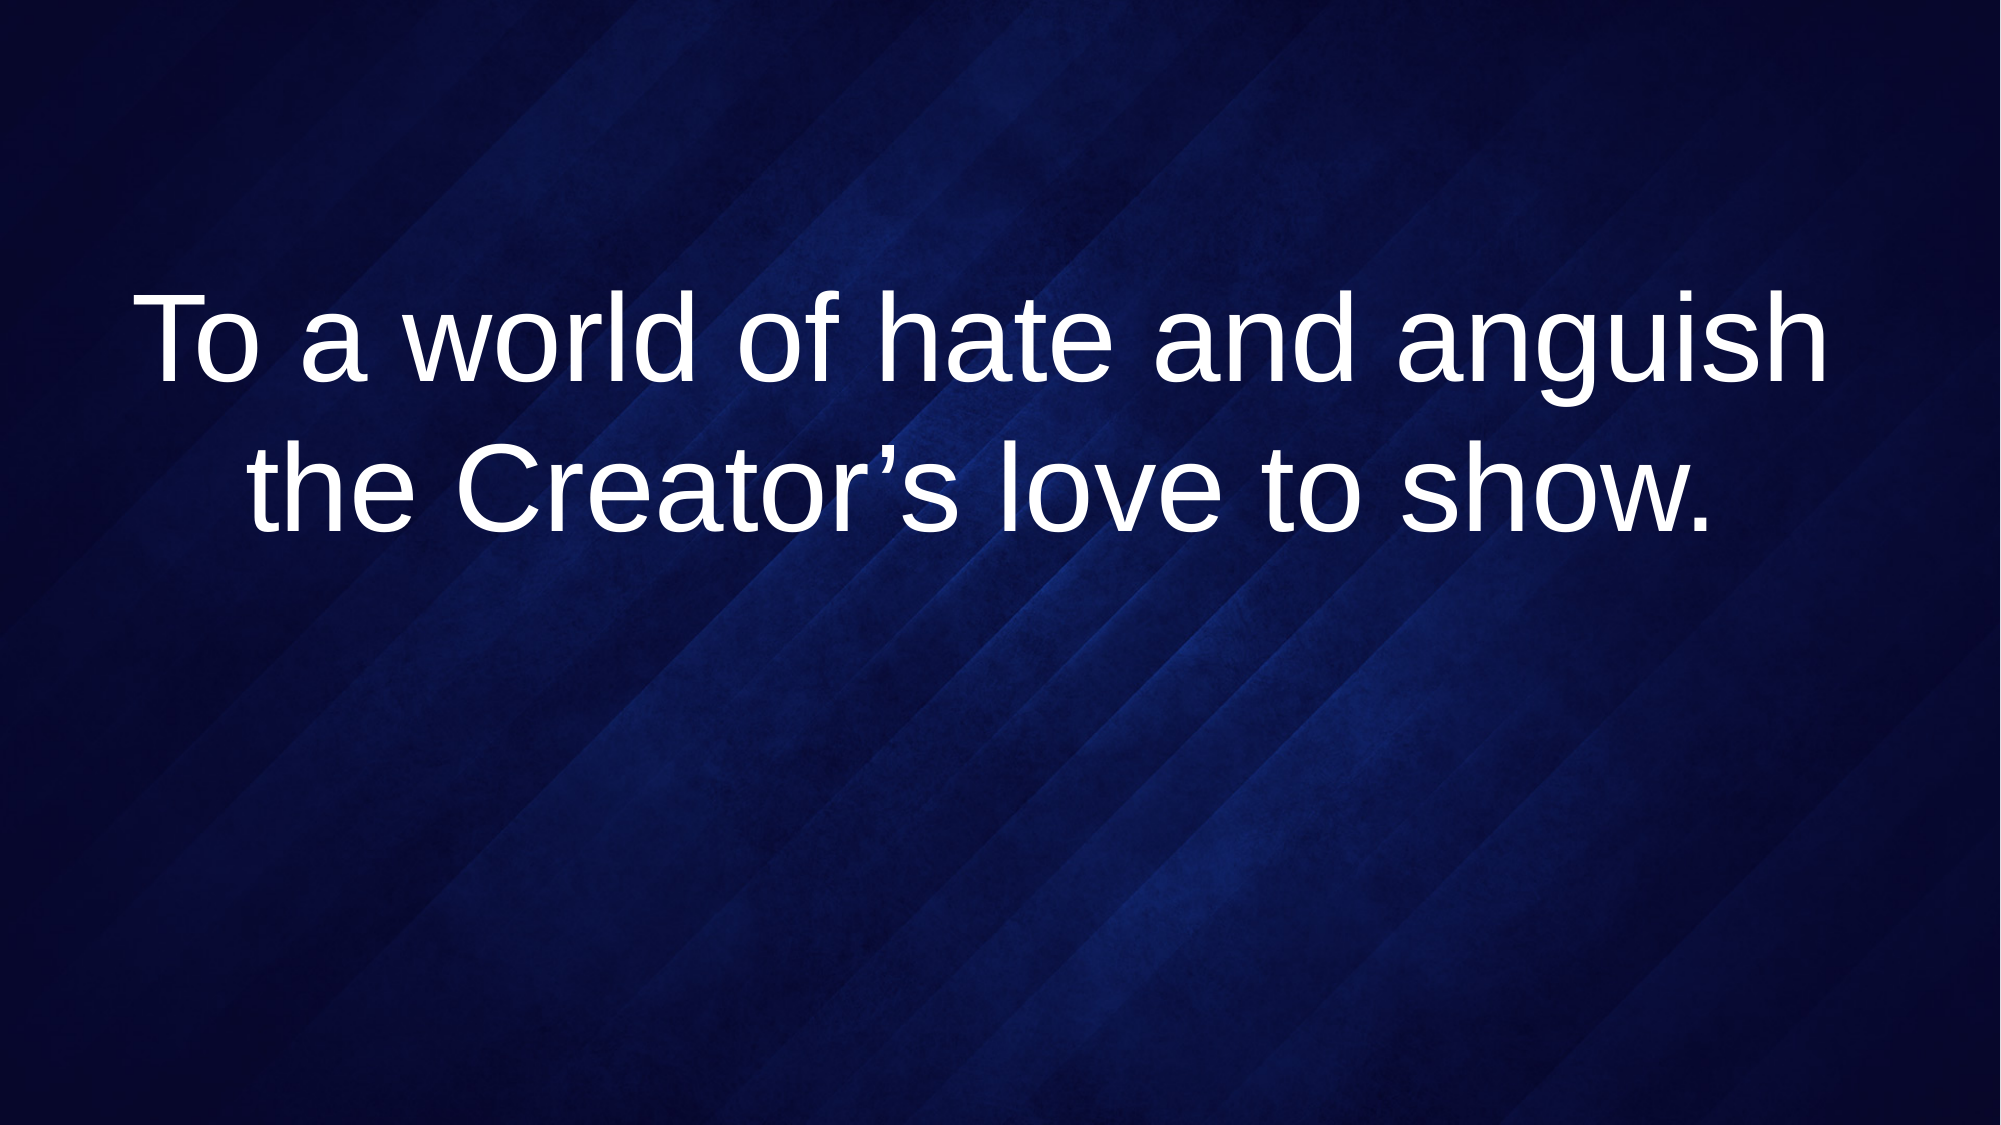

# To a world of hate and anguish the Creator’s love to show.